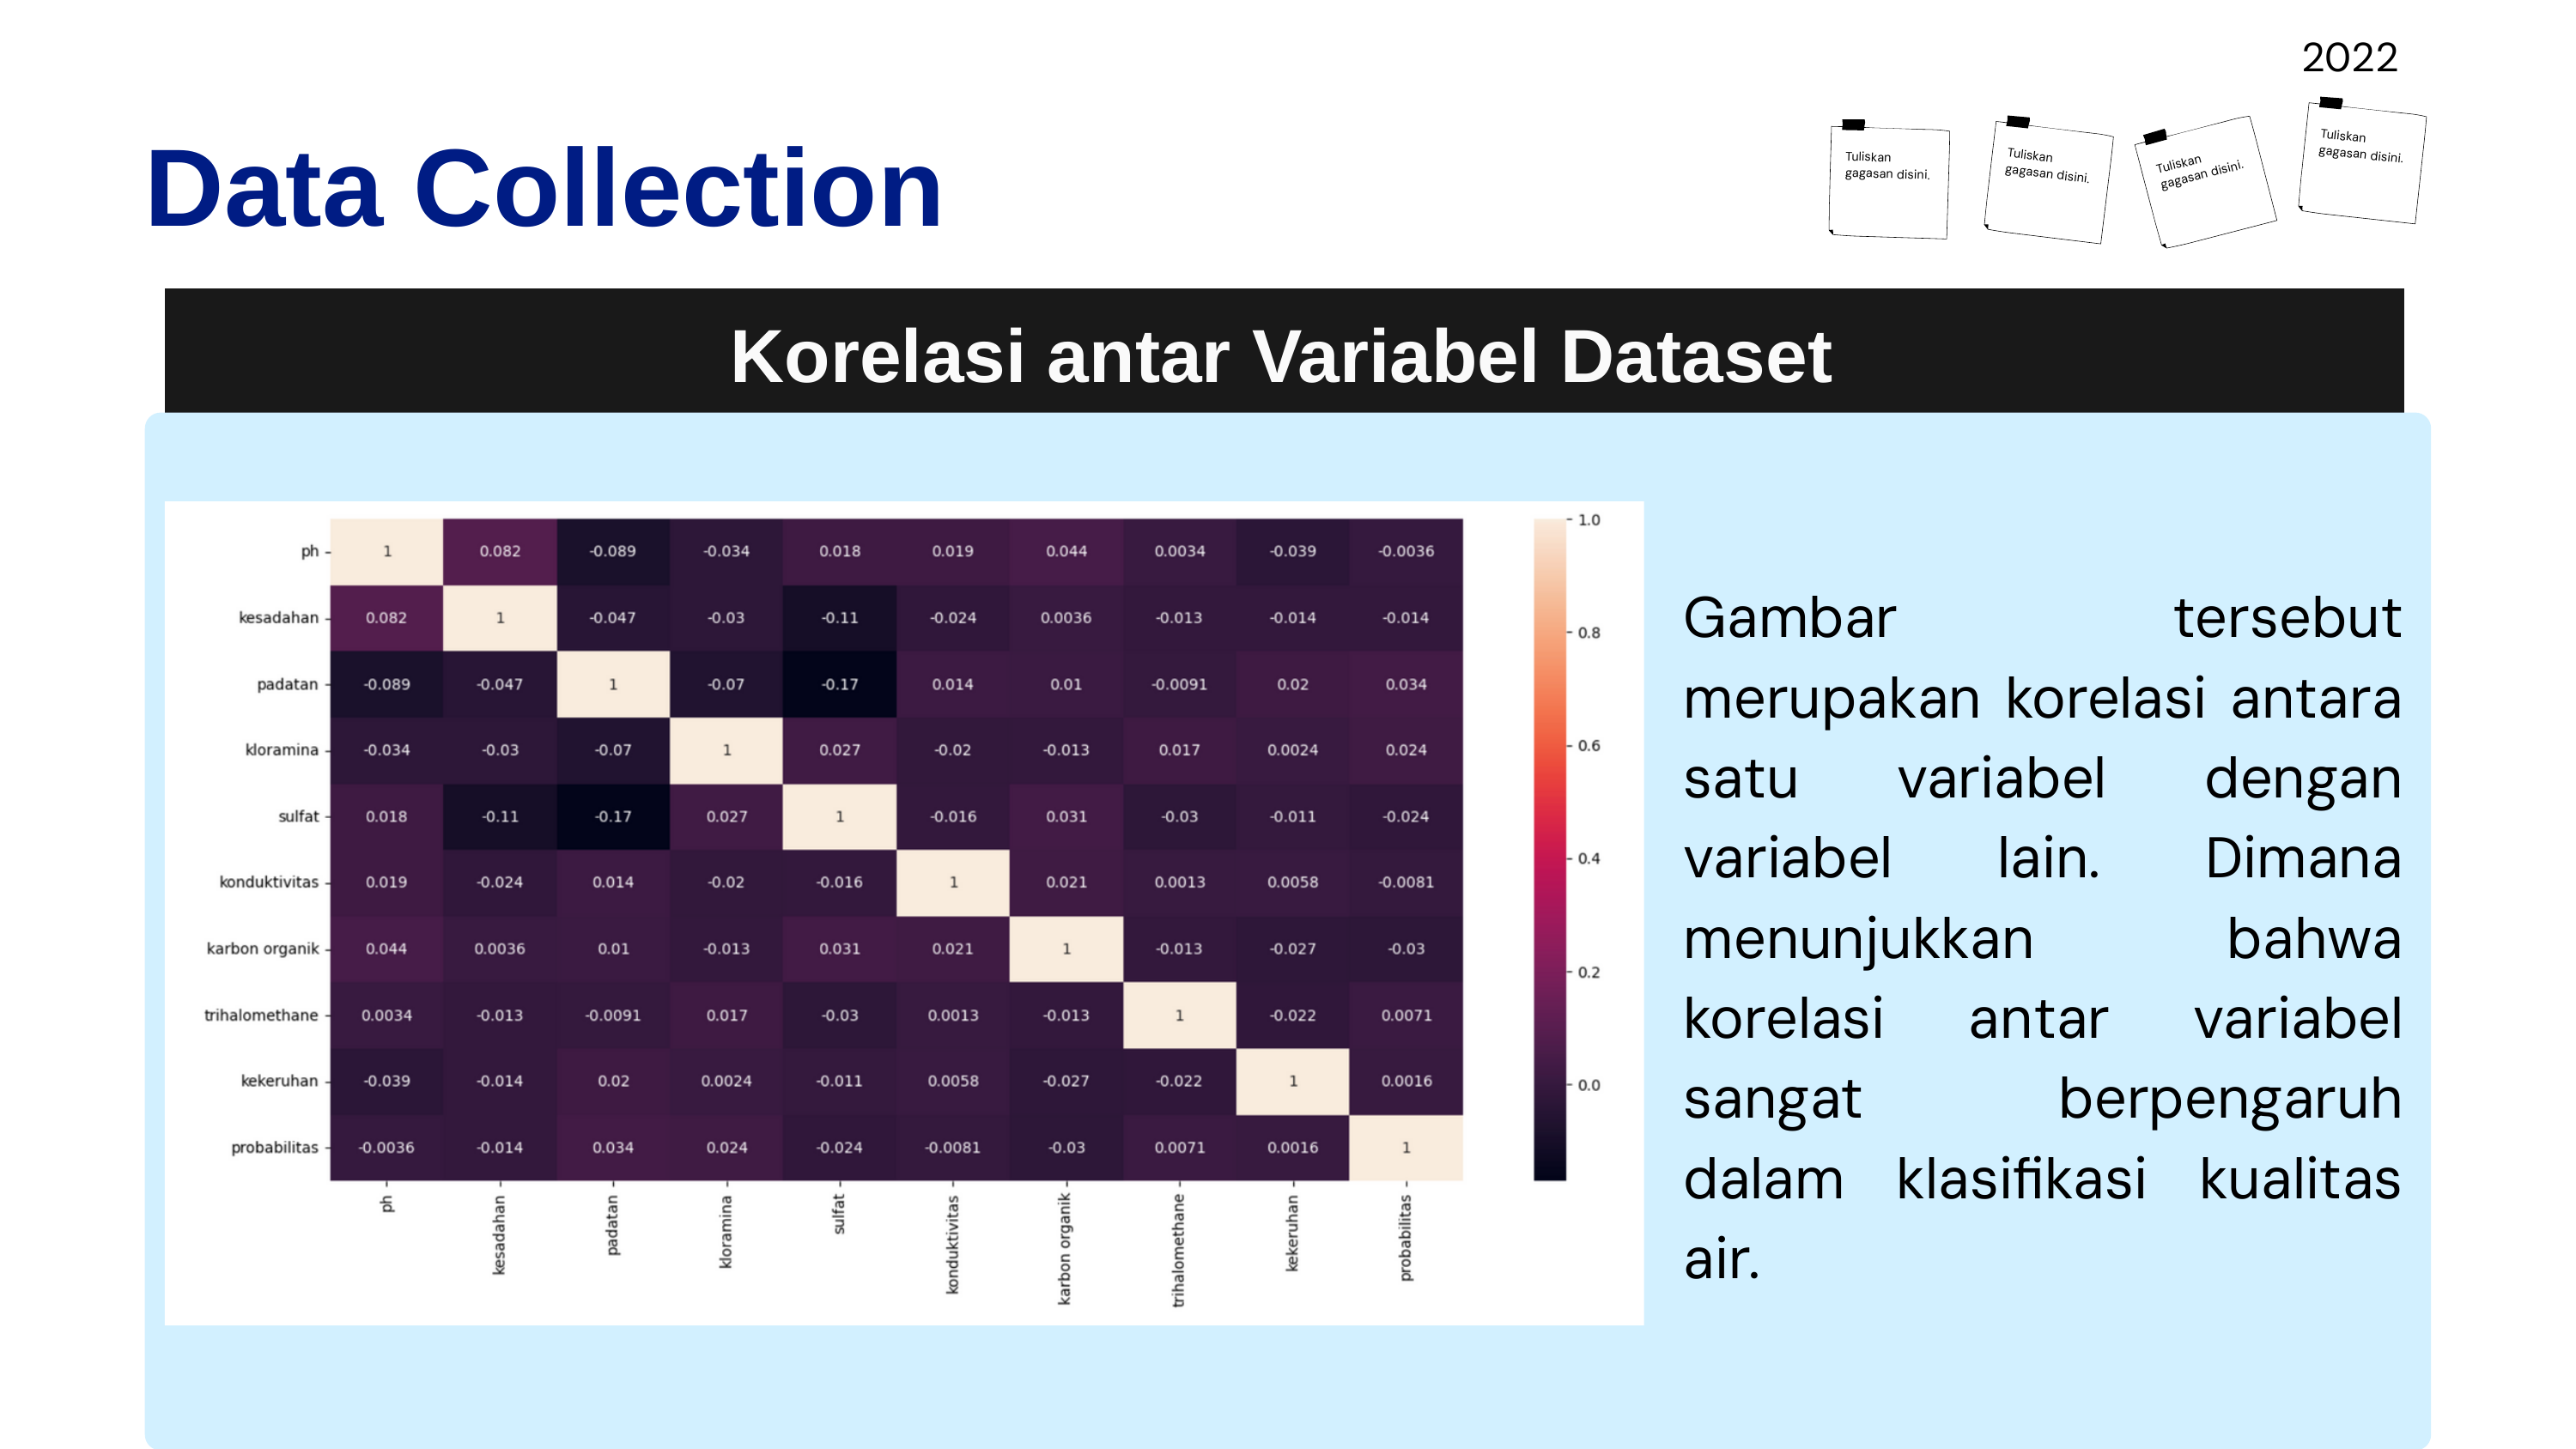

2022

Tuliskan gagasan disini.

Tuliskan gagasan disini.
Tuliskan gagasan disini.
Tuliskan gagasan disini.
Data Collection

Korelasi antar Variabel Dataset

Gambar tersebut merupakan korelasi antara satu variabel dengan variabel lain. Dimana menunjukkan bahwa korelasi antar variabel sangat  berpengaruh dalam klasifikasi kualitas air.